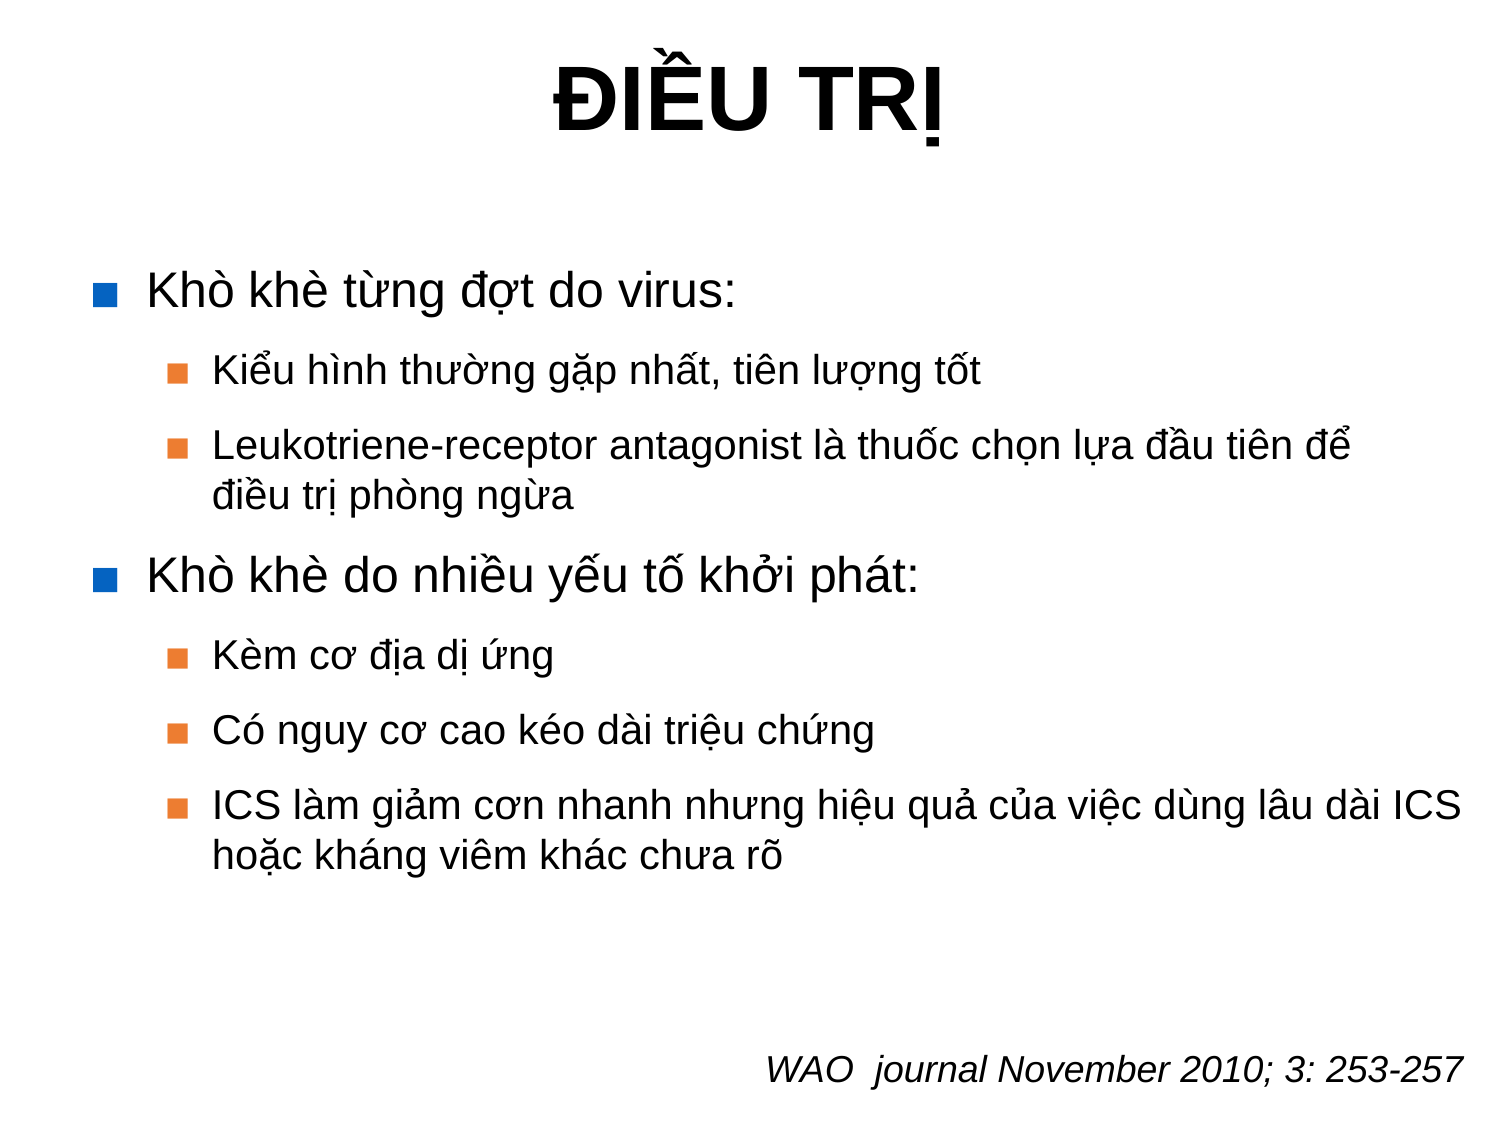

# ĐIỀU TRỊ
Khò khè từng đợt do virus:
Kiểu hình thường gặp nhất, tiên lượng tốt
Leukotriene-receptor antagonist là thuốc chọn lựa đầu tiên để       điều trị phòng ngừa
Khò khè do nhiều yếu tố khởi phát:
Kèm cơ địa dị ứng
Có nguy cơ cao kéo dài triệu chứng
ICS làm giảm cơn nhanh nhưng hiệu quả của việc dùng lâu dài ICS hoặc kháng viêm khác chưa rõ
WAO  journal November 2010; 3: 253-257